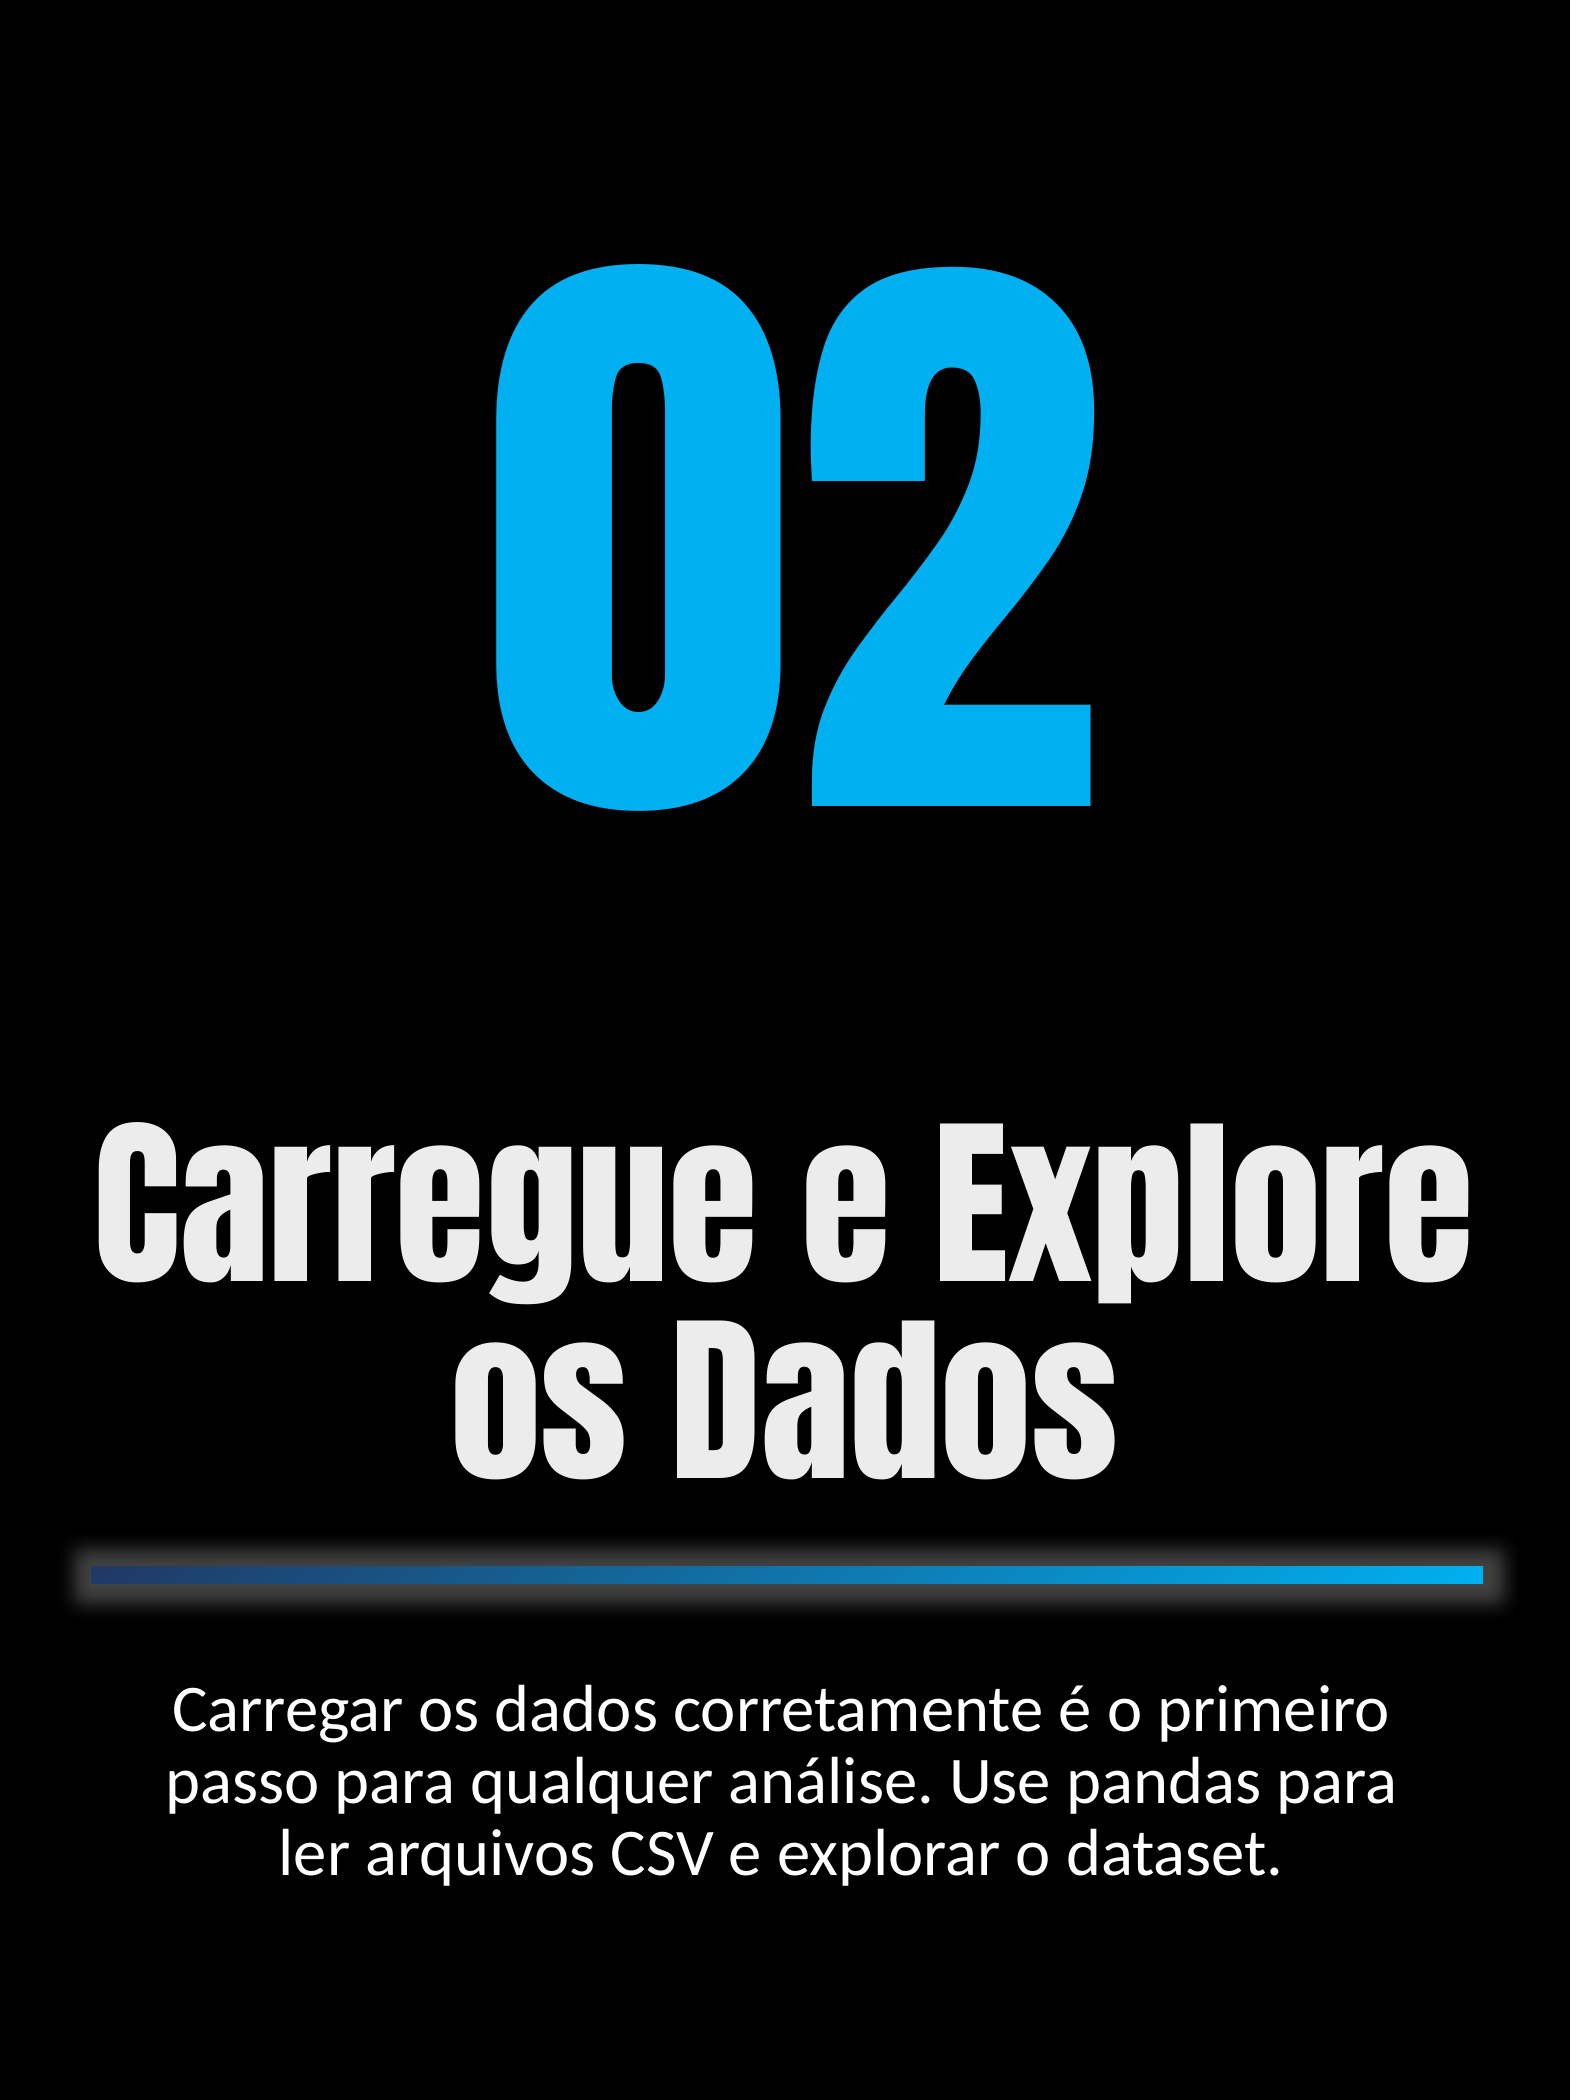

02
# Carregue e Explore os Dados

Carregar os dados corretamente é o primeiro passo para qualquer análise. Use pandas para ler arquivos CSV e explorar o dataset.